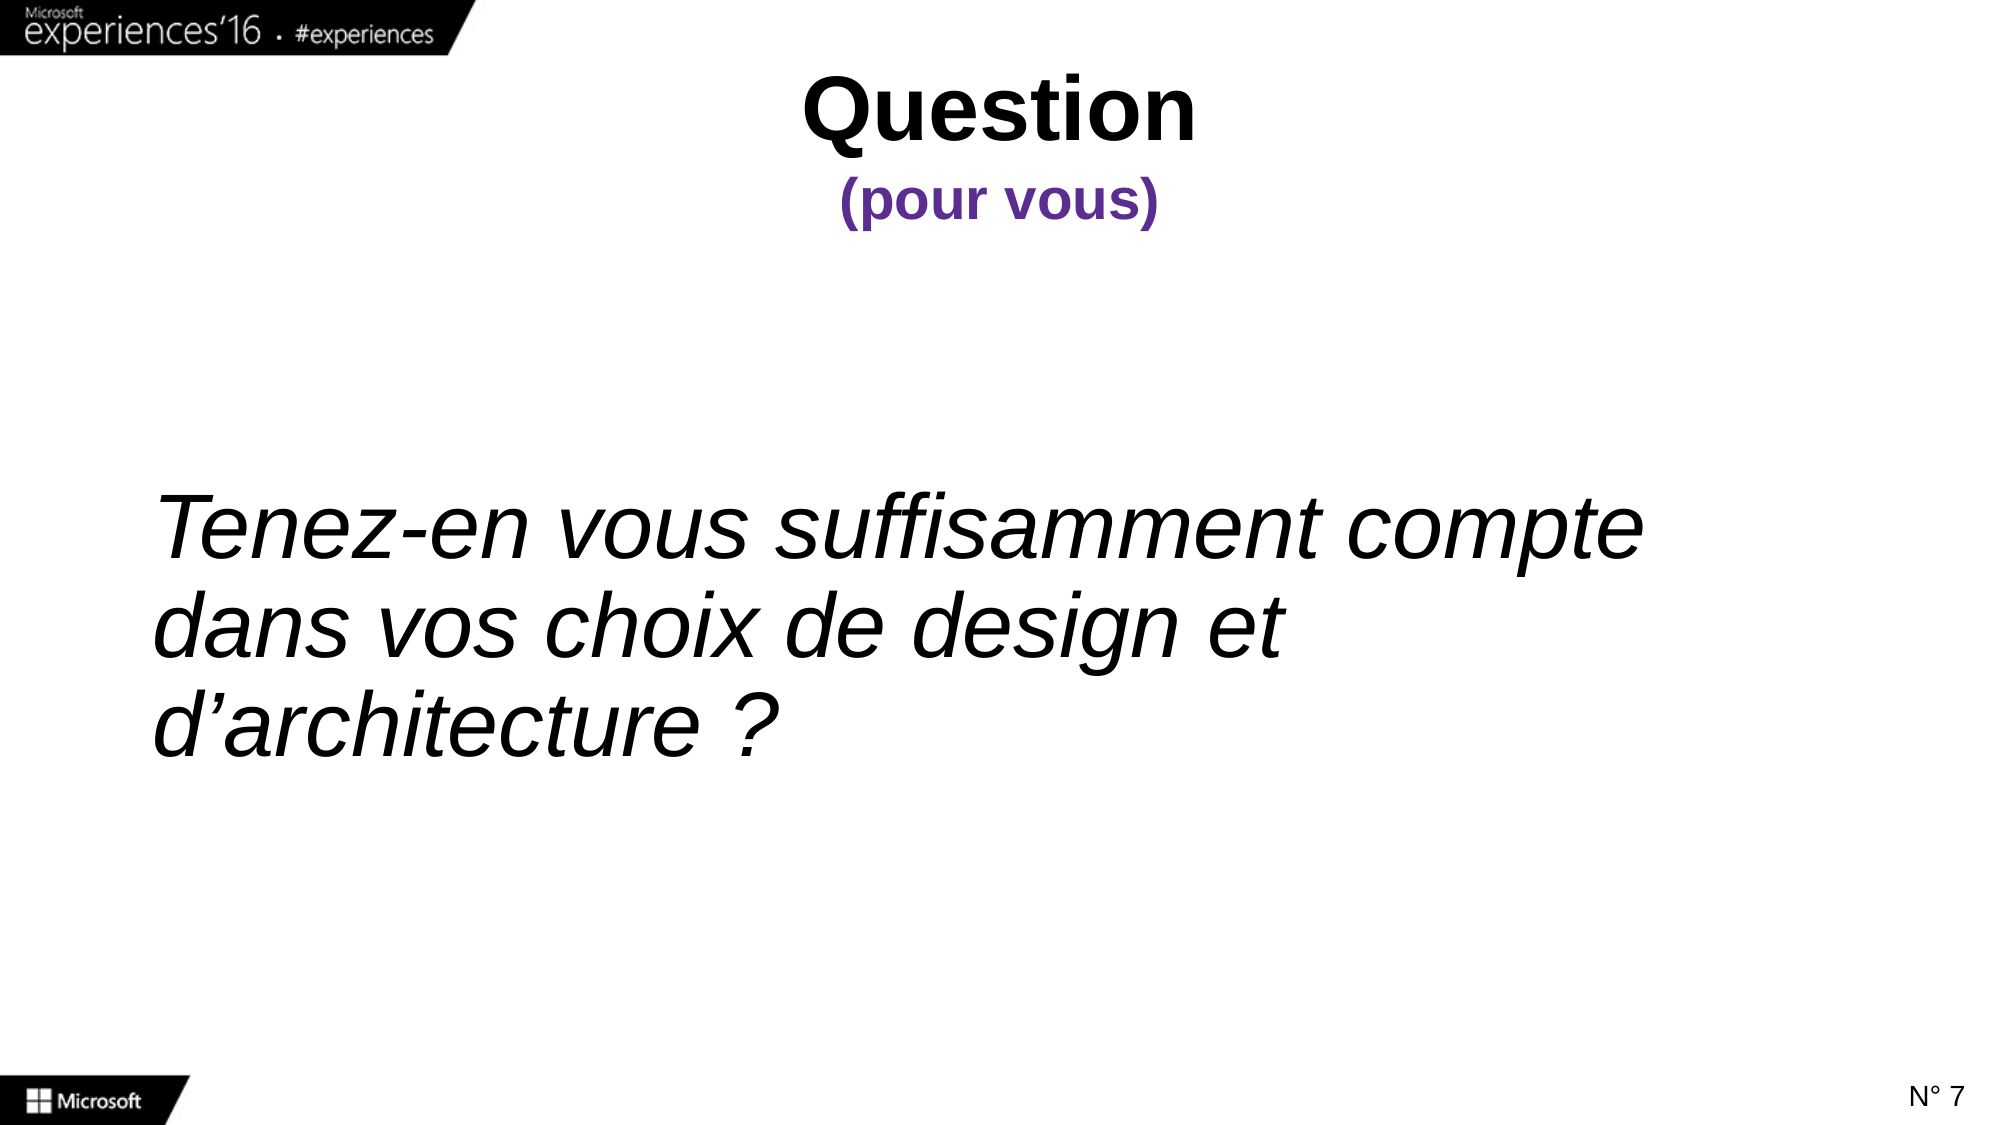

# Question
(pour vous)
Tenez-en vous suffisamment compte dans vos choix de design et d’architecture ?
N° 7